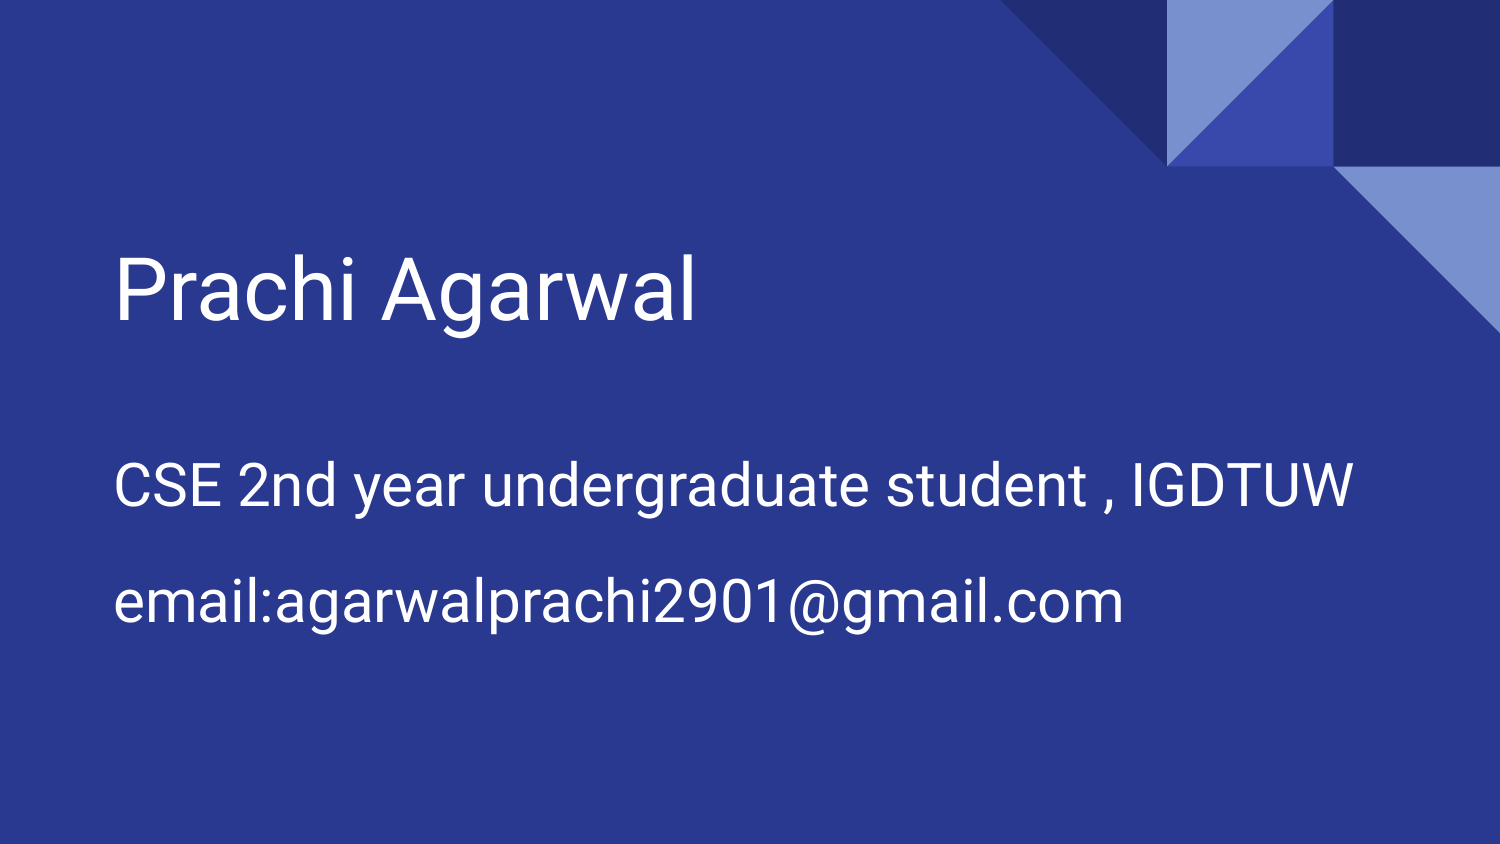

# Prachi Agarwal
CSE 2nd year undergraduate student , IGDTUW

email:agarwalprachi2901@gmail.com